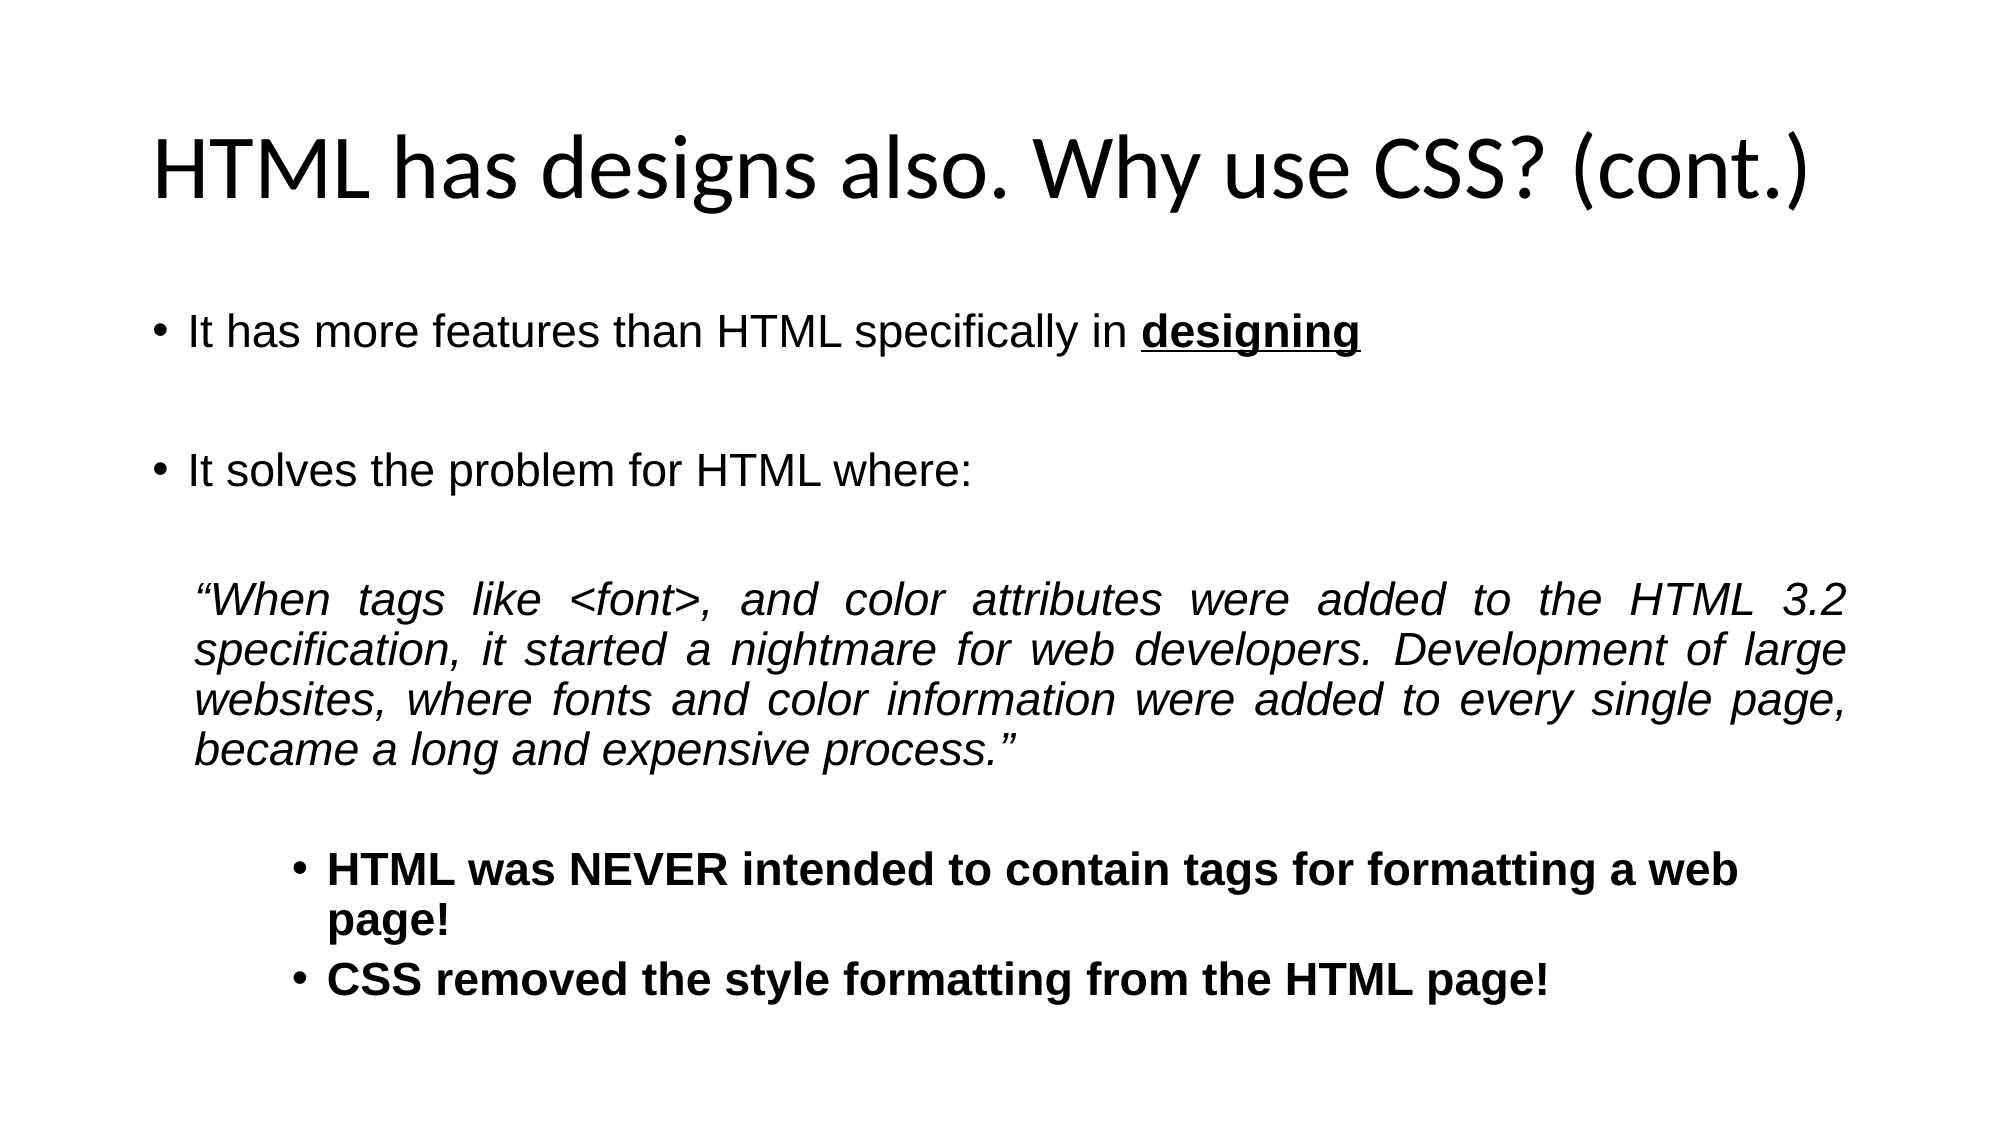

# HTML has designs also. Why use CSS? (cont.)
It has more features than HTML specifically in designing

It solves the problem for HTML where:

“When tags like <font>, and color attributes were added to the HTML 3.2 specification, it started a nightmare for web developers. Development of large websites, where fonts and color information were added to every single page, became a long and expensive process.”

HTML was NEVER intended to contain tags for formatting a web page!
CSS removed the style formatting from the HTML page!